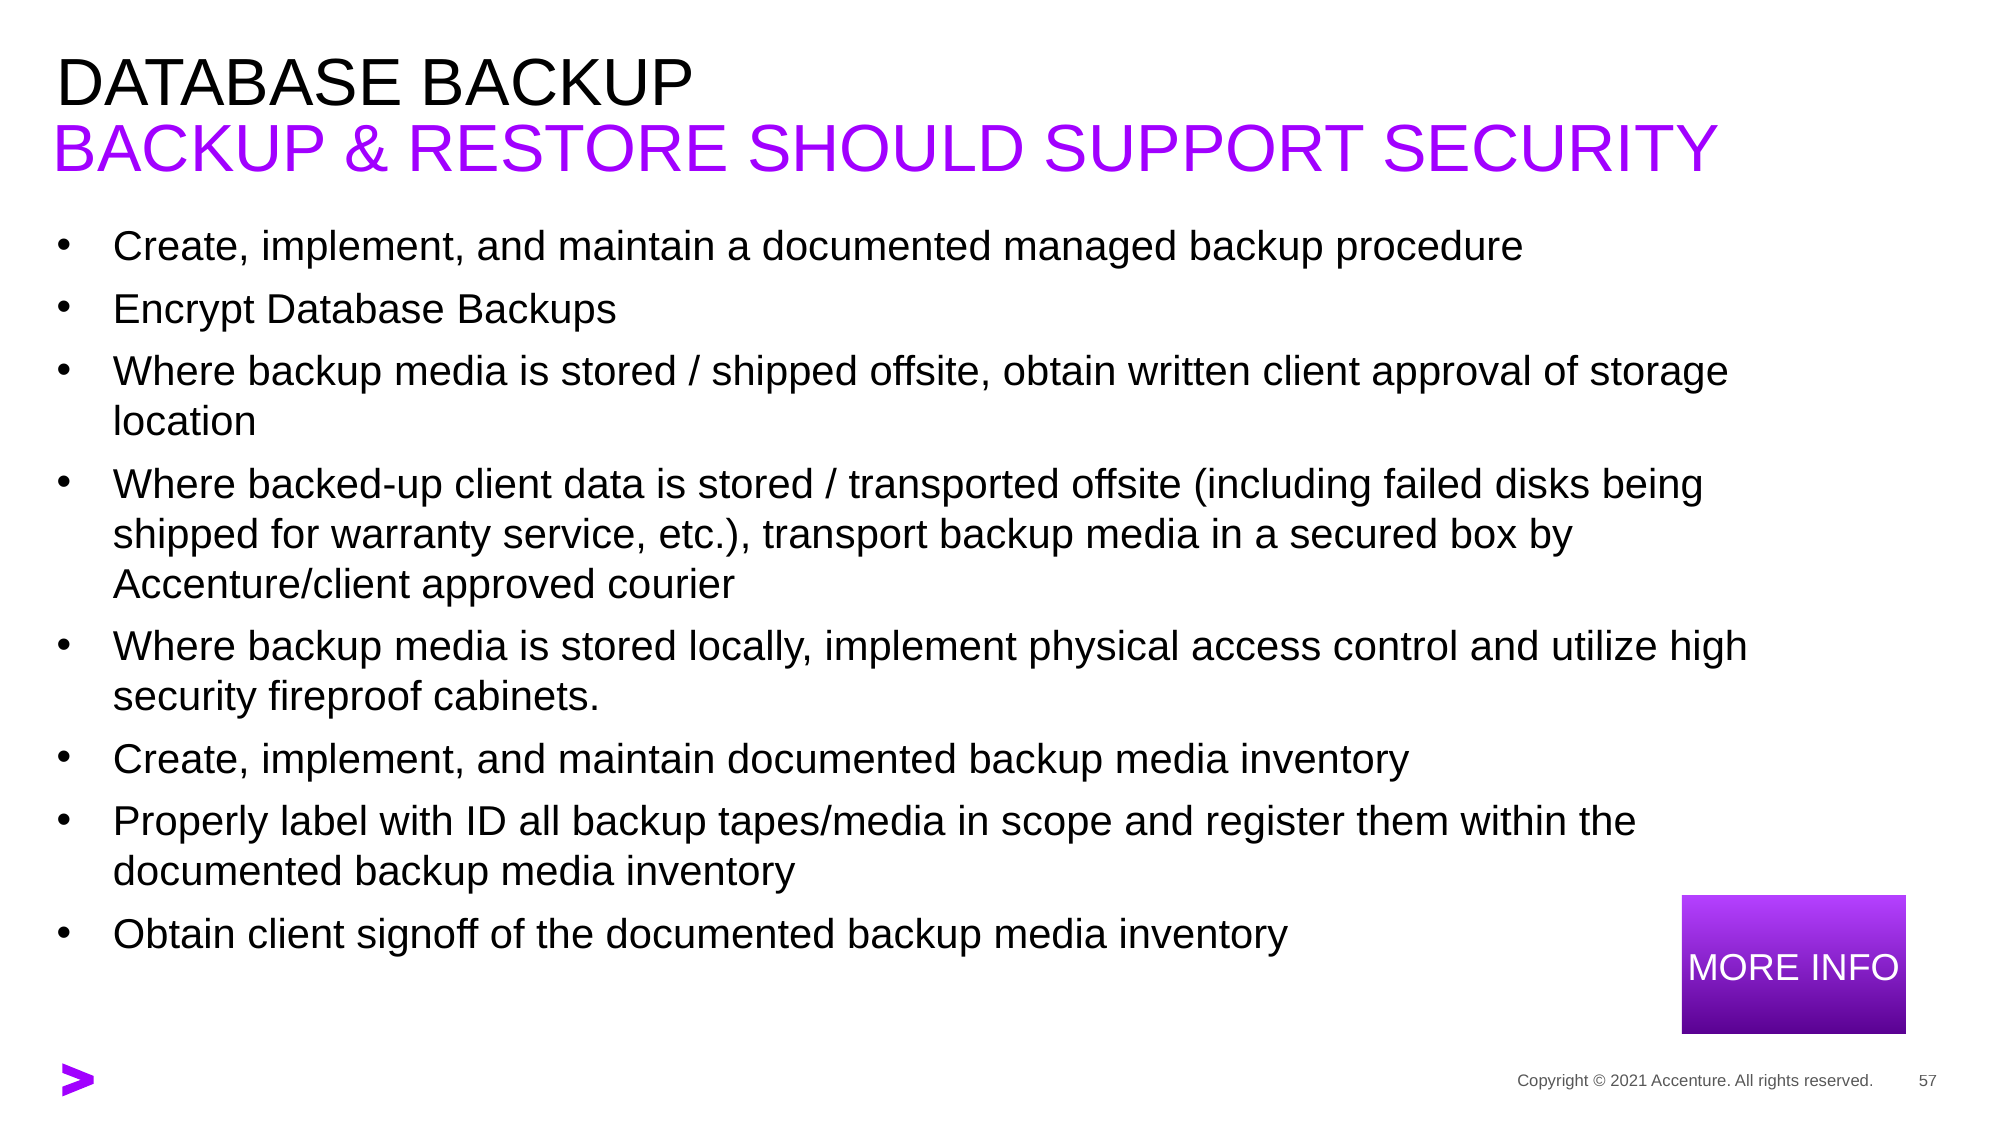

# DATABASE BACKUP
BACKUP & RESTORE SHOULD SUPPORT SECURITY
Create, implement, and maintain a documented managed backup procedure
Encrypt Database Backups
Where backup media is stored / shipped offsite, obtain written client approval of storage location
Where backed-up client data is stored / transported offsite (including failed disks being shipped for warranty service, etc.), transport backup media in a secured box by Accenture/client approved courier
Where backup media is stored locally, implement physical access control and utilize high security fireproof cabinets.
Create, implement, and maintain documented backup media inventory
Properly label with ID all backup tapes/media in scope and register them within the documented backup media inventory
Obtain client signoff of the documented backup media inventory

MORE INFO
Copyright © 2021 Accenture. All rights reserved.
57